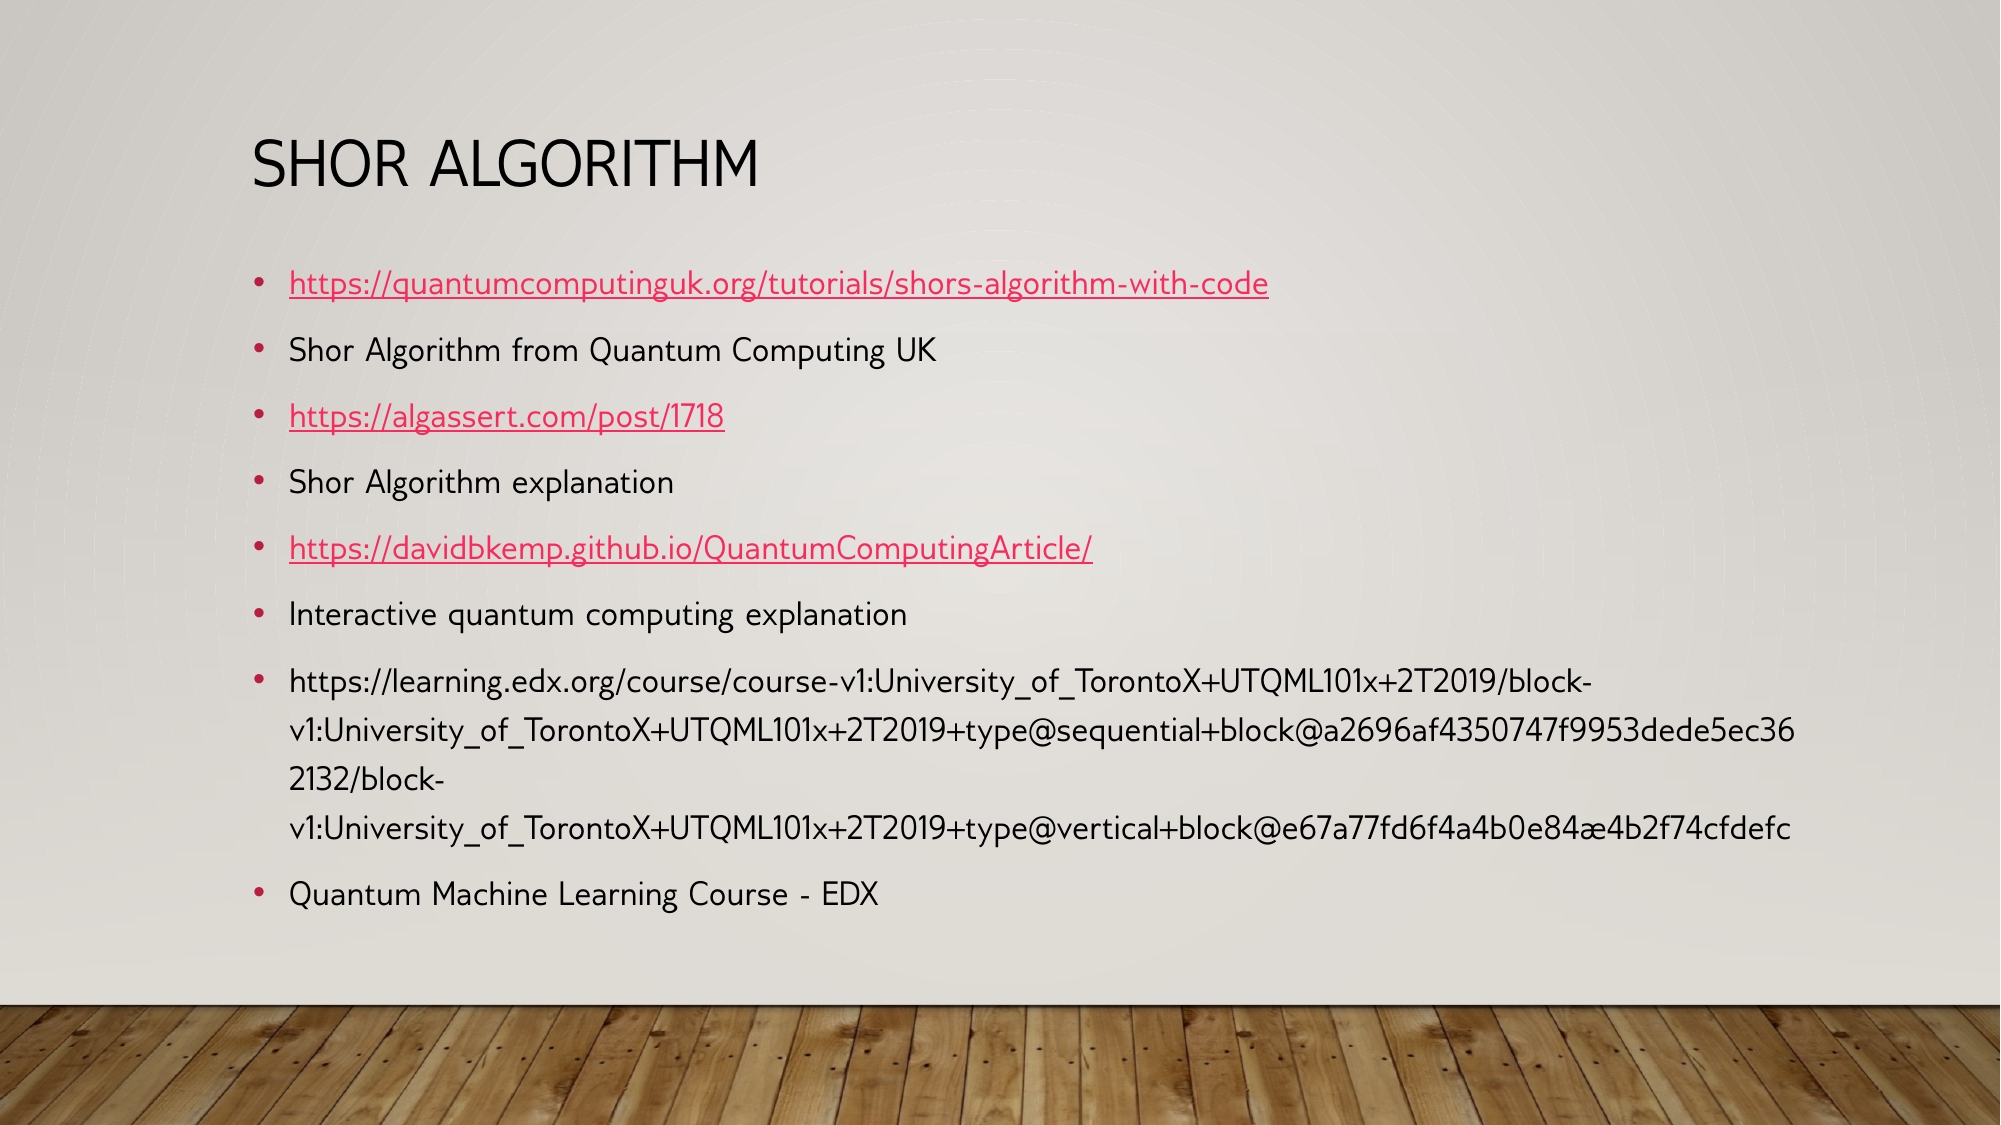

# Shor algorithm
https://quantumcomputinguk.org/tutorials/shors-algorithm-with-code
Shor Algorithm from Quantum Computing UK
https://algassert.com/post/1718
Shor Algorithm explanation
https://davidbkemp.github.io/QuantumComputingArticle/
Interactive quantum computing explanation
https://learning.edx.org/course/course-v1:University_of_TorontoX+UTQML101x+2T2019/block-v1:University_of_TorontoX+UTQML101x+2T2019+type@sequential+block@a2696af4350747f9953dede5ec362132/block-v1:University_of_TorontoX+UTQML101x+2T2019+type@vertical+block@e67a77fd6f4a4b0e84ae4b2f74cfdefc
Quantum Machine Learning Course - EDX